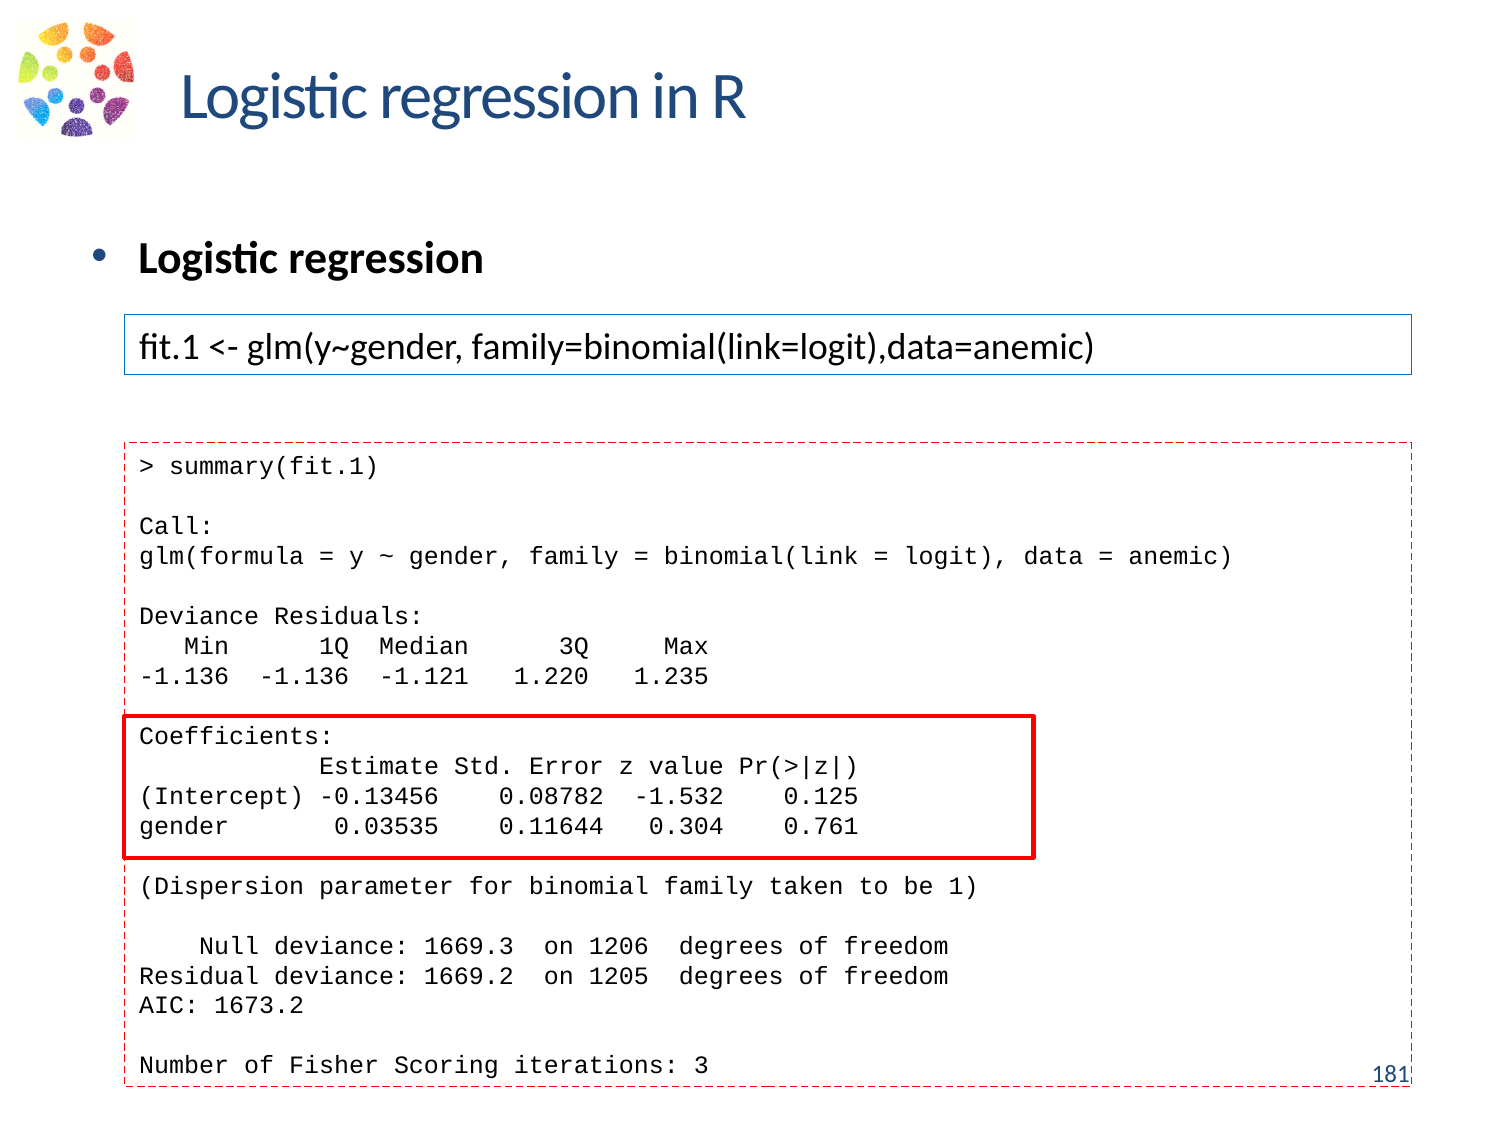

Logistic regression in R
Logistic regression
fit.1 <- glm(y~gender, family=binomial(link=logit),data=anemic)
> summary(fit.1)

Call:
glm(formula = y ~ gender, family = binomial(link = logit), data = anemic)

Deviance Residuals:
   Min      1Q  Median      3Q     Max
-1.136  -1.136  -1.121   1.220   1.235

Coefficients:
            Estimate Std. Error z value Pr(>|z|)
(Intercept) -0.13456    0.08782  -1.532    0.125
gender       0.03535    0.11644   0.304    0.761

(Dispersion parameter for binomial family taken to be 1)

    Null deviance: 1669.3  on 1206  degrees of freedom
Residual deviance: 1669.2  on 1205  degrees of freedom
AIC: 1673.2

Number of Fisher Scoring iterations: 3

181